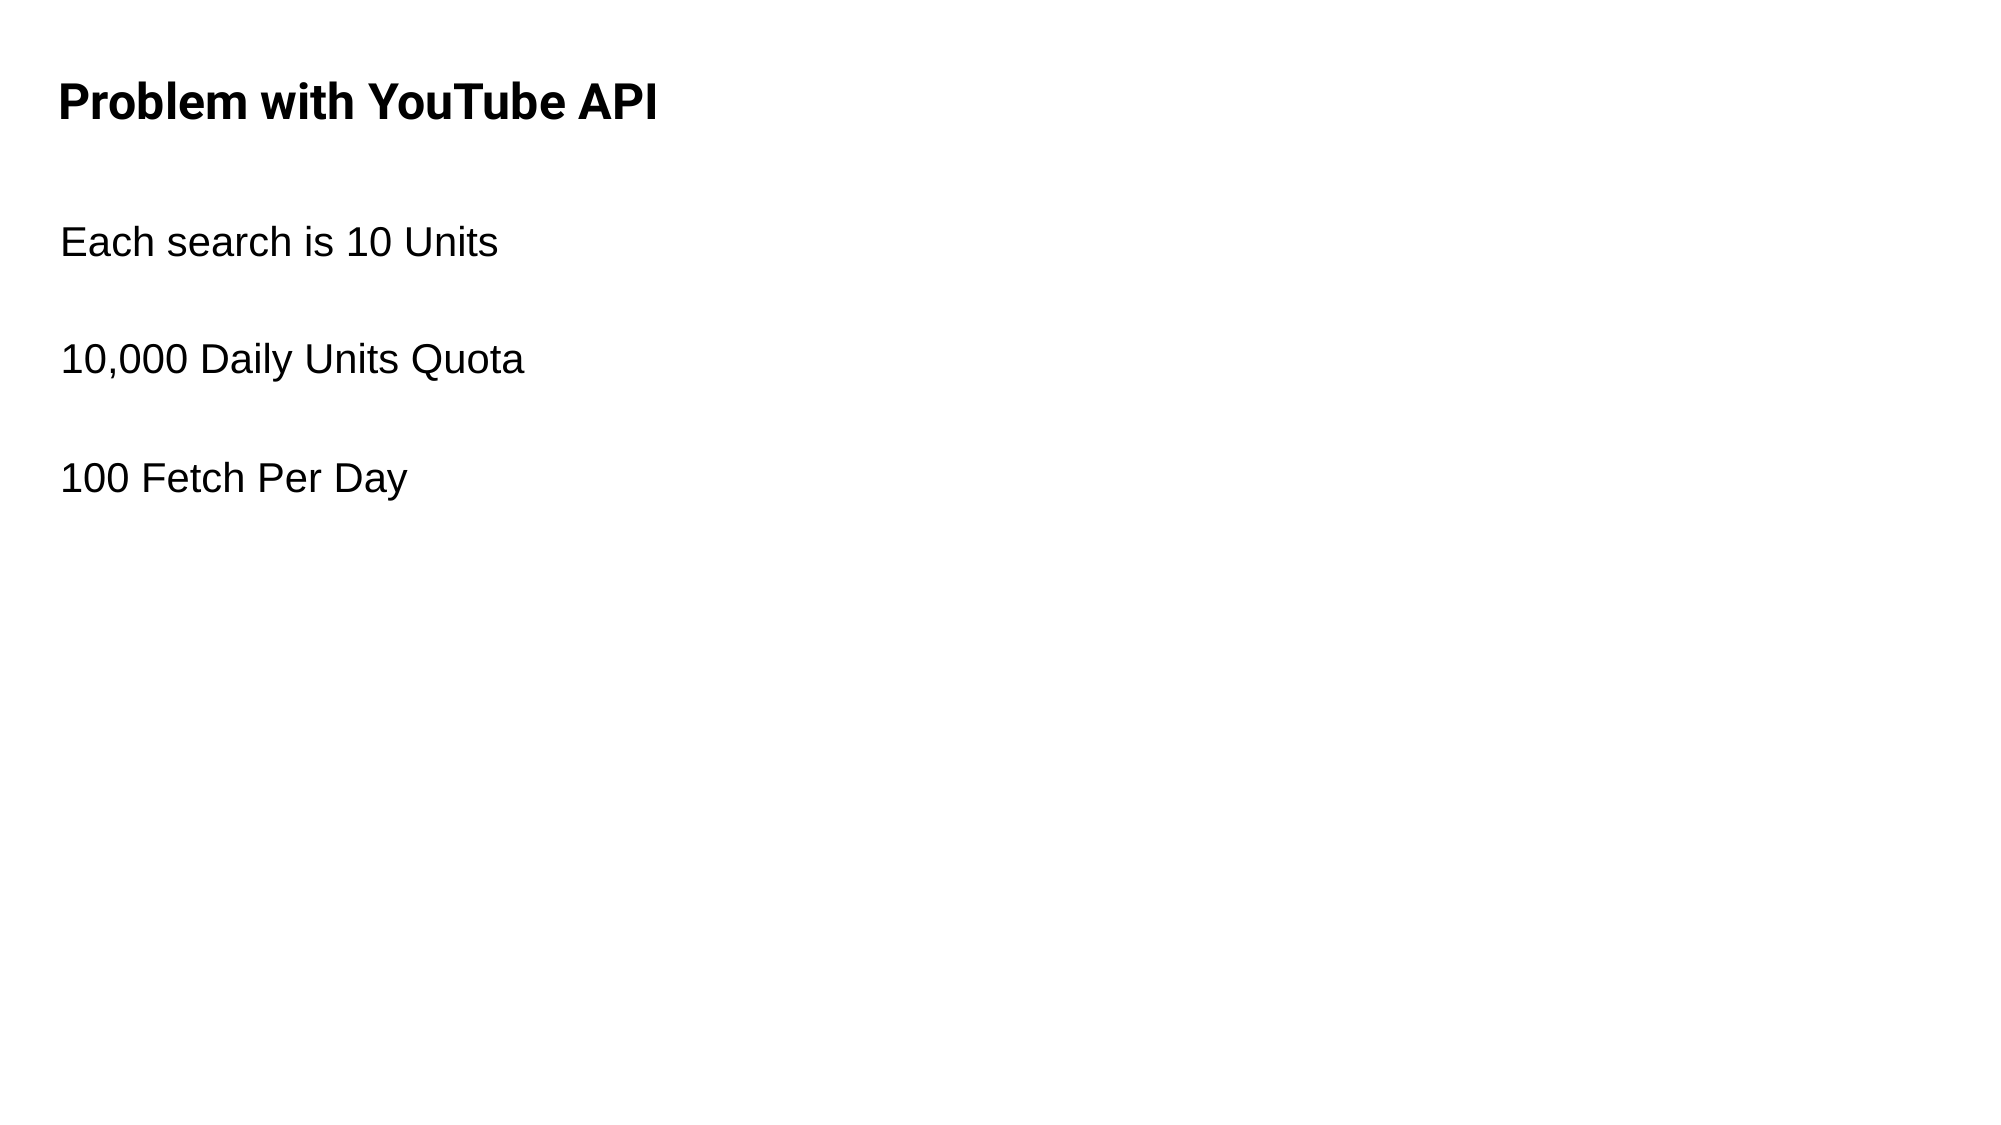

Problem with YouTube API
Each search is 10 Units
10,000 Daily Units Quota
100 Fetch Per Day